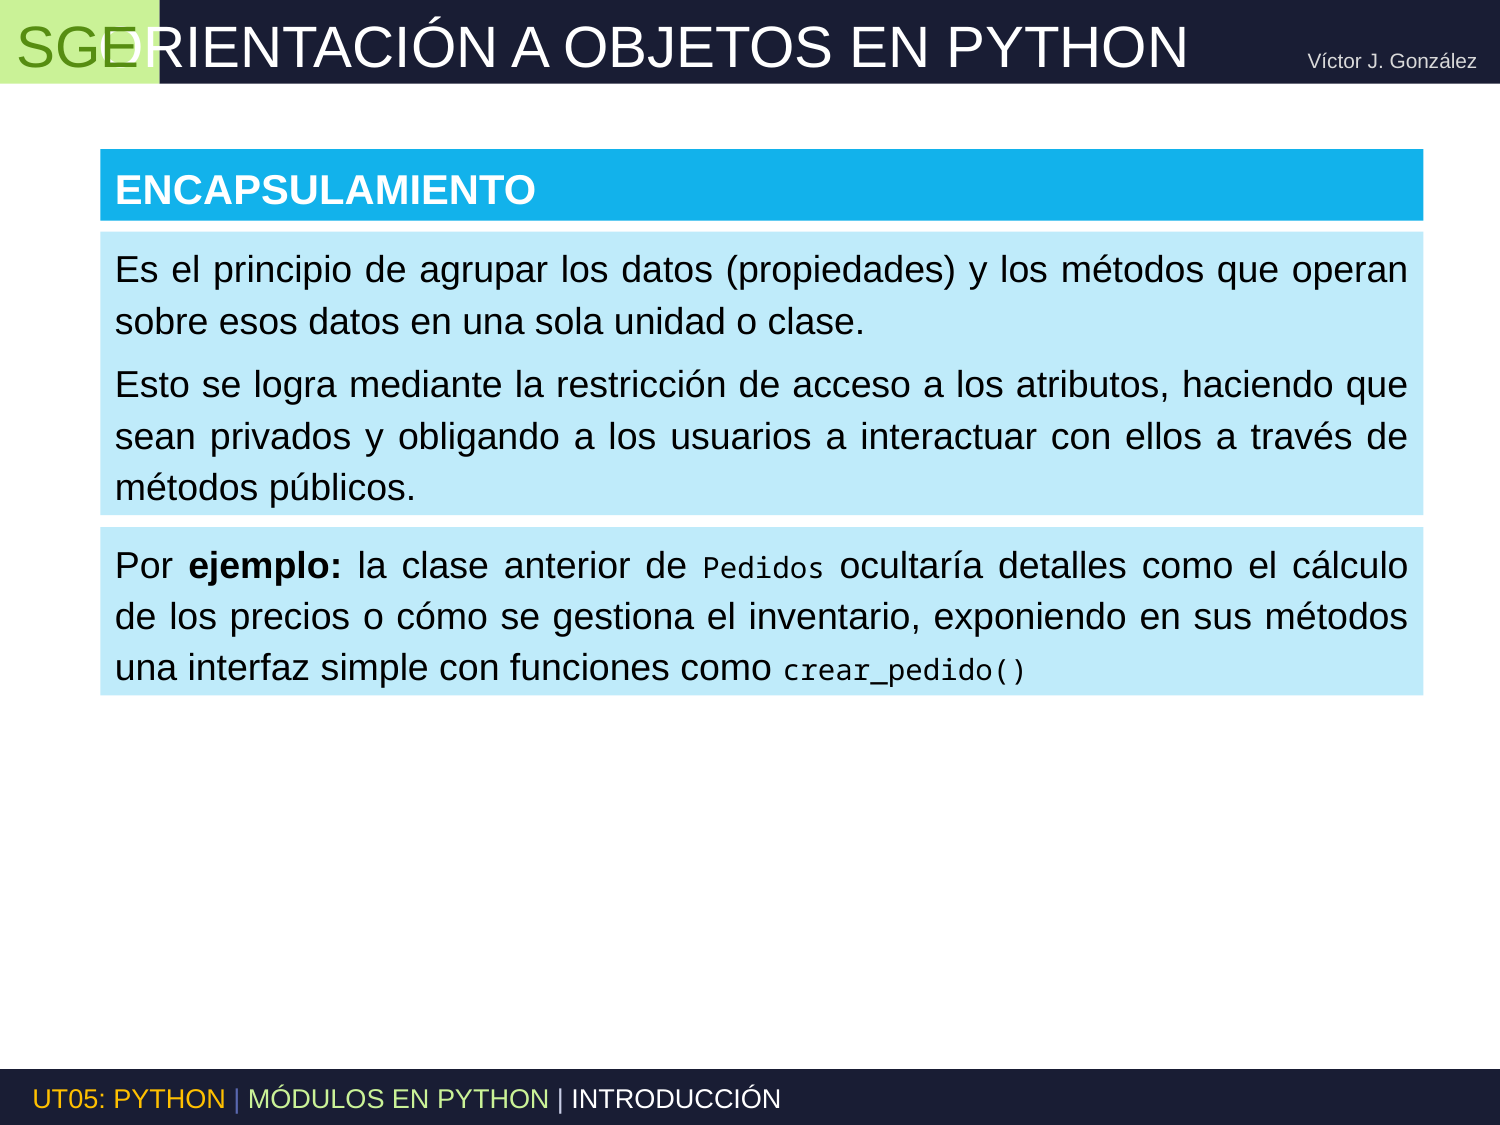

SGE
ORIENTACIÓN A OBJETOS EN PYTHON
Víctor J. González
ENCAPSULAMIENTO
Es el principio de agrupar los datos (propiedades) y los métodos que operan sobre esos datos en una sola unidad o clase.
Esto se logra mediante la restricción de acceso a los atributos, haciendo que sean privados y obligando a los usuarios a interactuar con ellos a través de métodos públicos.
Por ejemplo: la clase anterior de Pedidos ocultaría detalles como el cálculo de los precios o cómo se gestiona el inventario, exponiendo en sus métodos una interfaz simple con funciones como crear_pedido()

UT05: PYTHON | MÓDULOS EN PYTHON | INTRODUCCIÓN